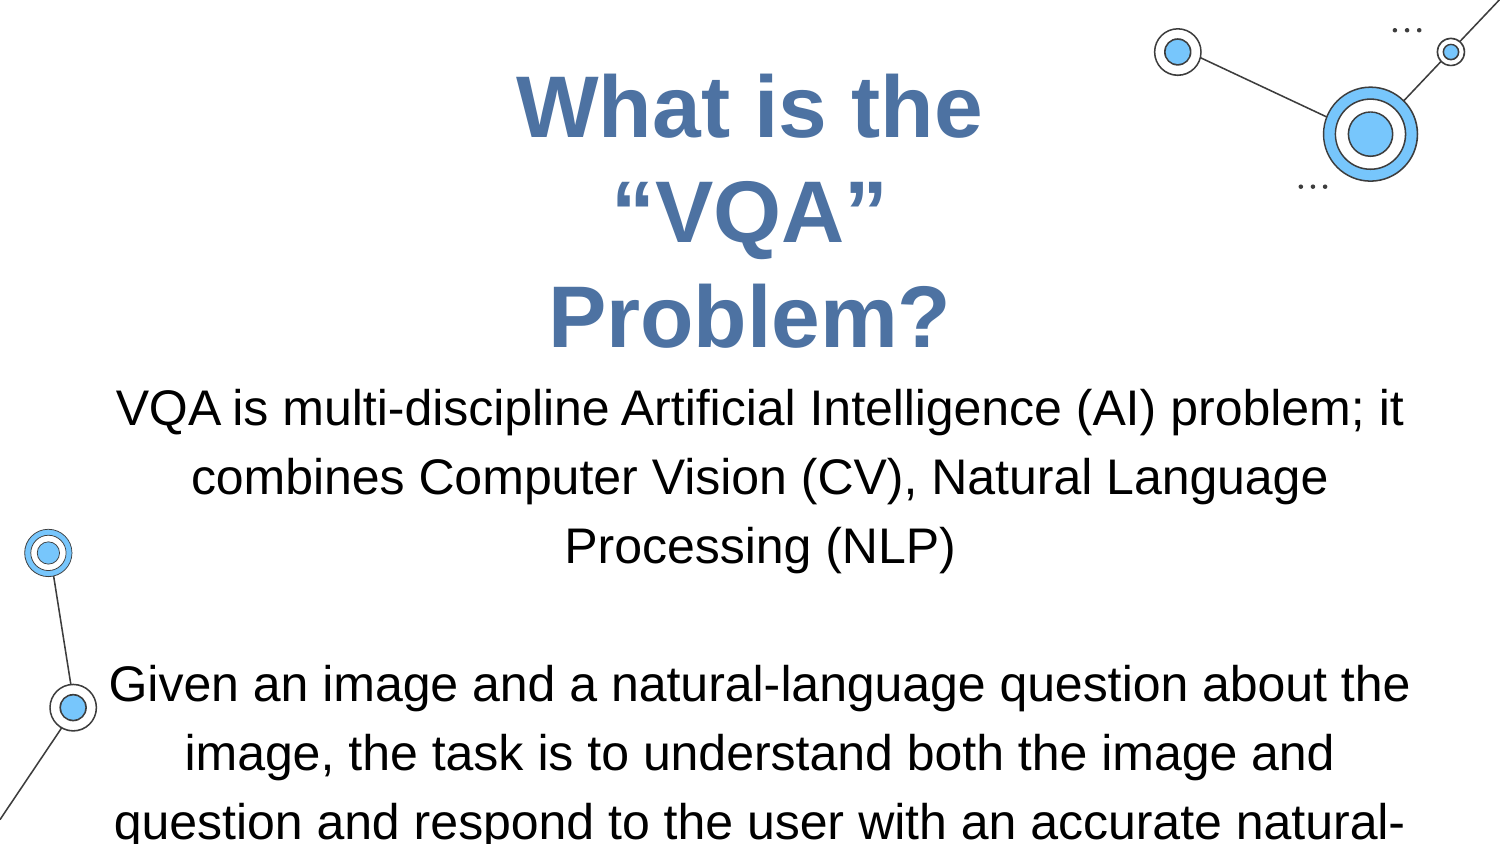

# What is the “VQA” Problem?

VQA is multi-discipline Artificial Intelligence (AI) problem; it combines Computer Vision (CV), Natural Language Processing (NLP)

Given an image and a natural-language question about the image, the task is to understand both the image and question and respond to the user with an accurate natural-language answer